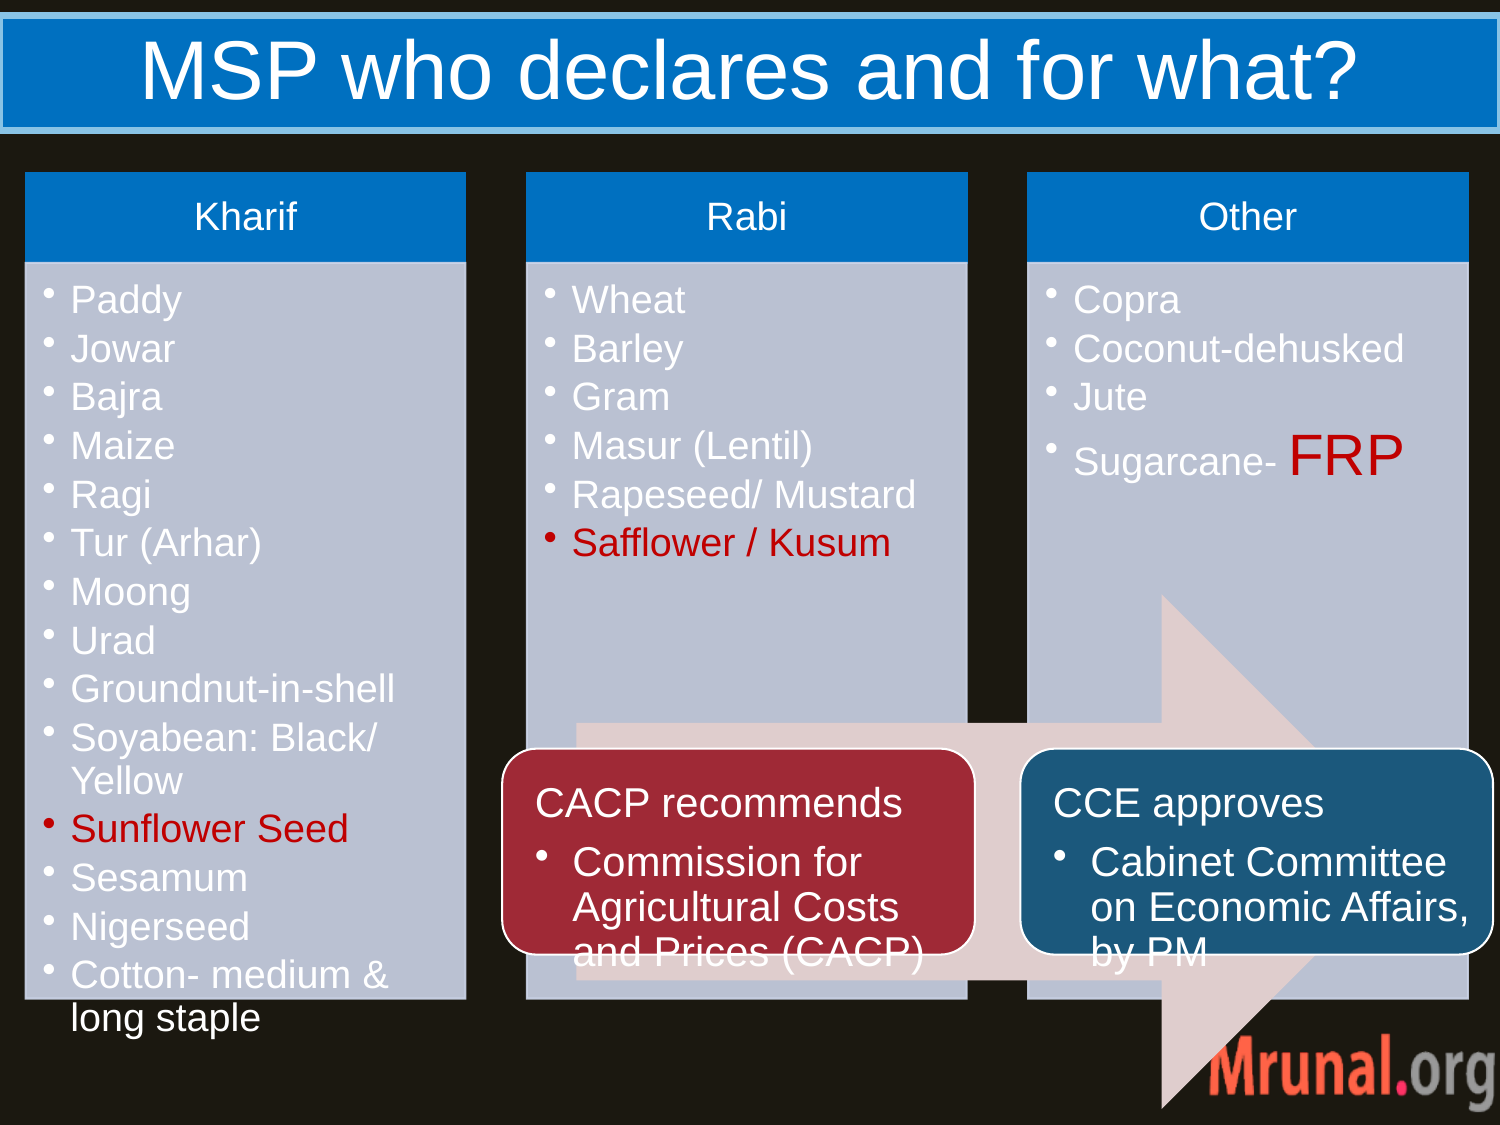

# MSP who declares and for what?
Kharif
Paddy
Jowar
Bajra
Maize
Ragi
Tur (Arhar)
Moong
Urad
Groundnut-in-shell
Soyabean: Black/ Yellow
Sunflower Seed
Sesamum
Nigerseed
Cotton- medium & long staple
Rabi
Wheat
Barley
Gram
Masur (Lentil)
Rapeseed/ Mustard
Safflower / Kusum
Other
Copra
Coconut-dehusked
Jute
Sugarcane- FRP
CACP recommends
Commission for Agricultural Costs and Prices (CACP)
CCE approves
Cabinet Committee on Economic Affairs, by PM